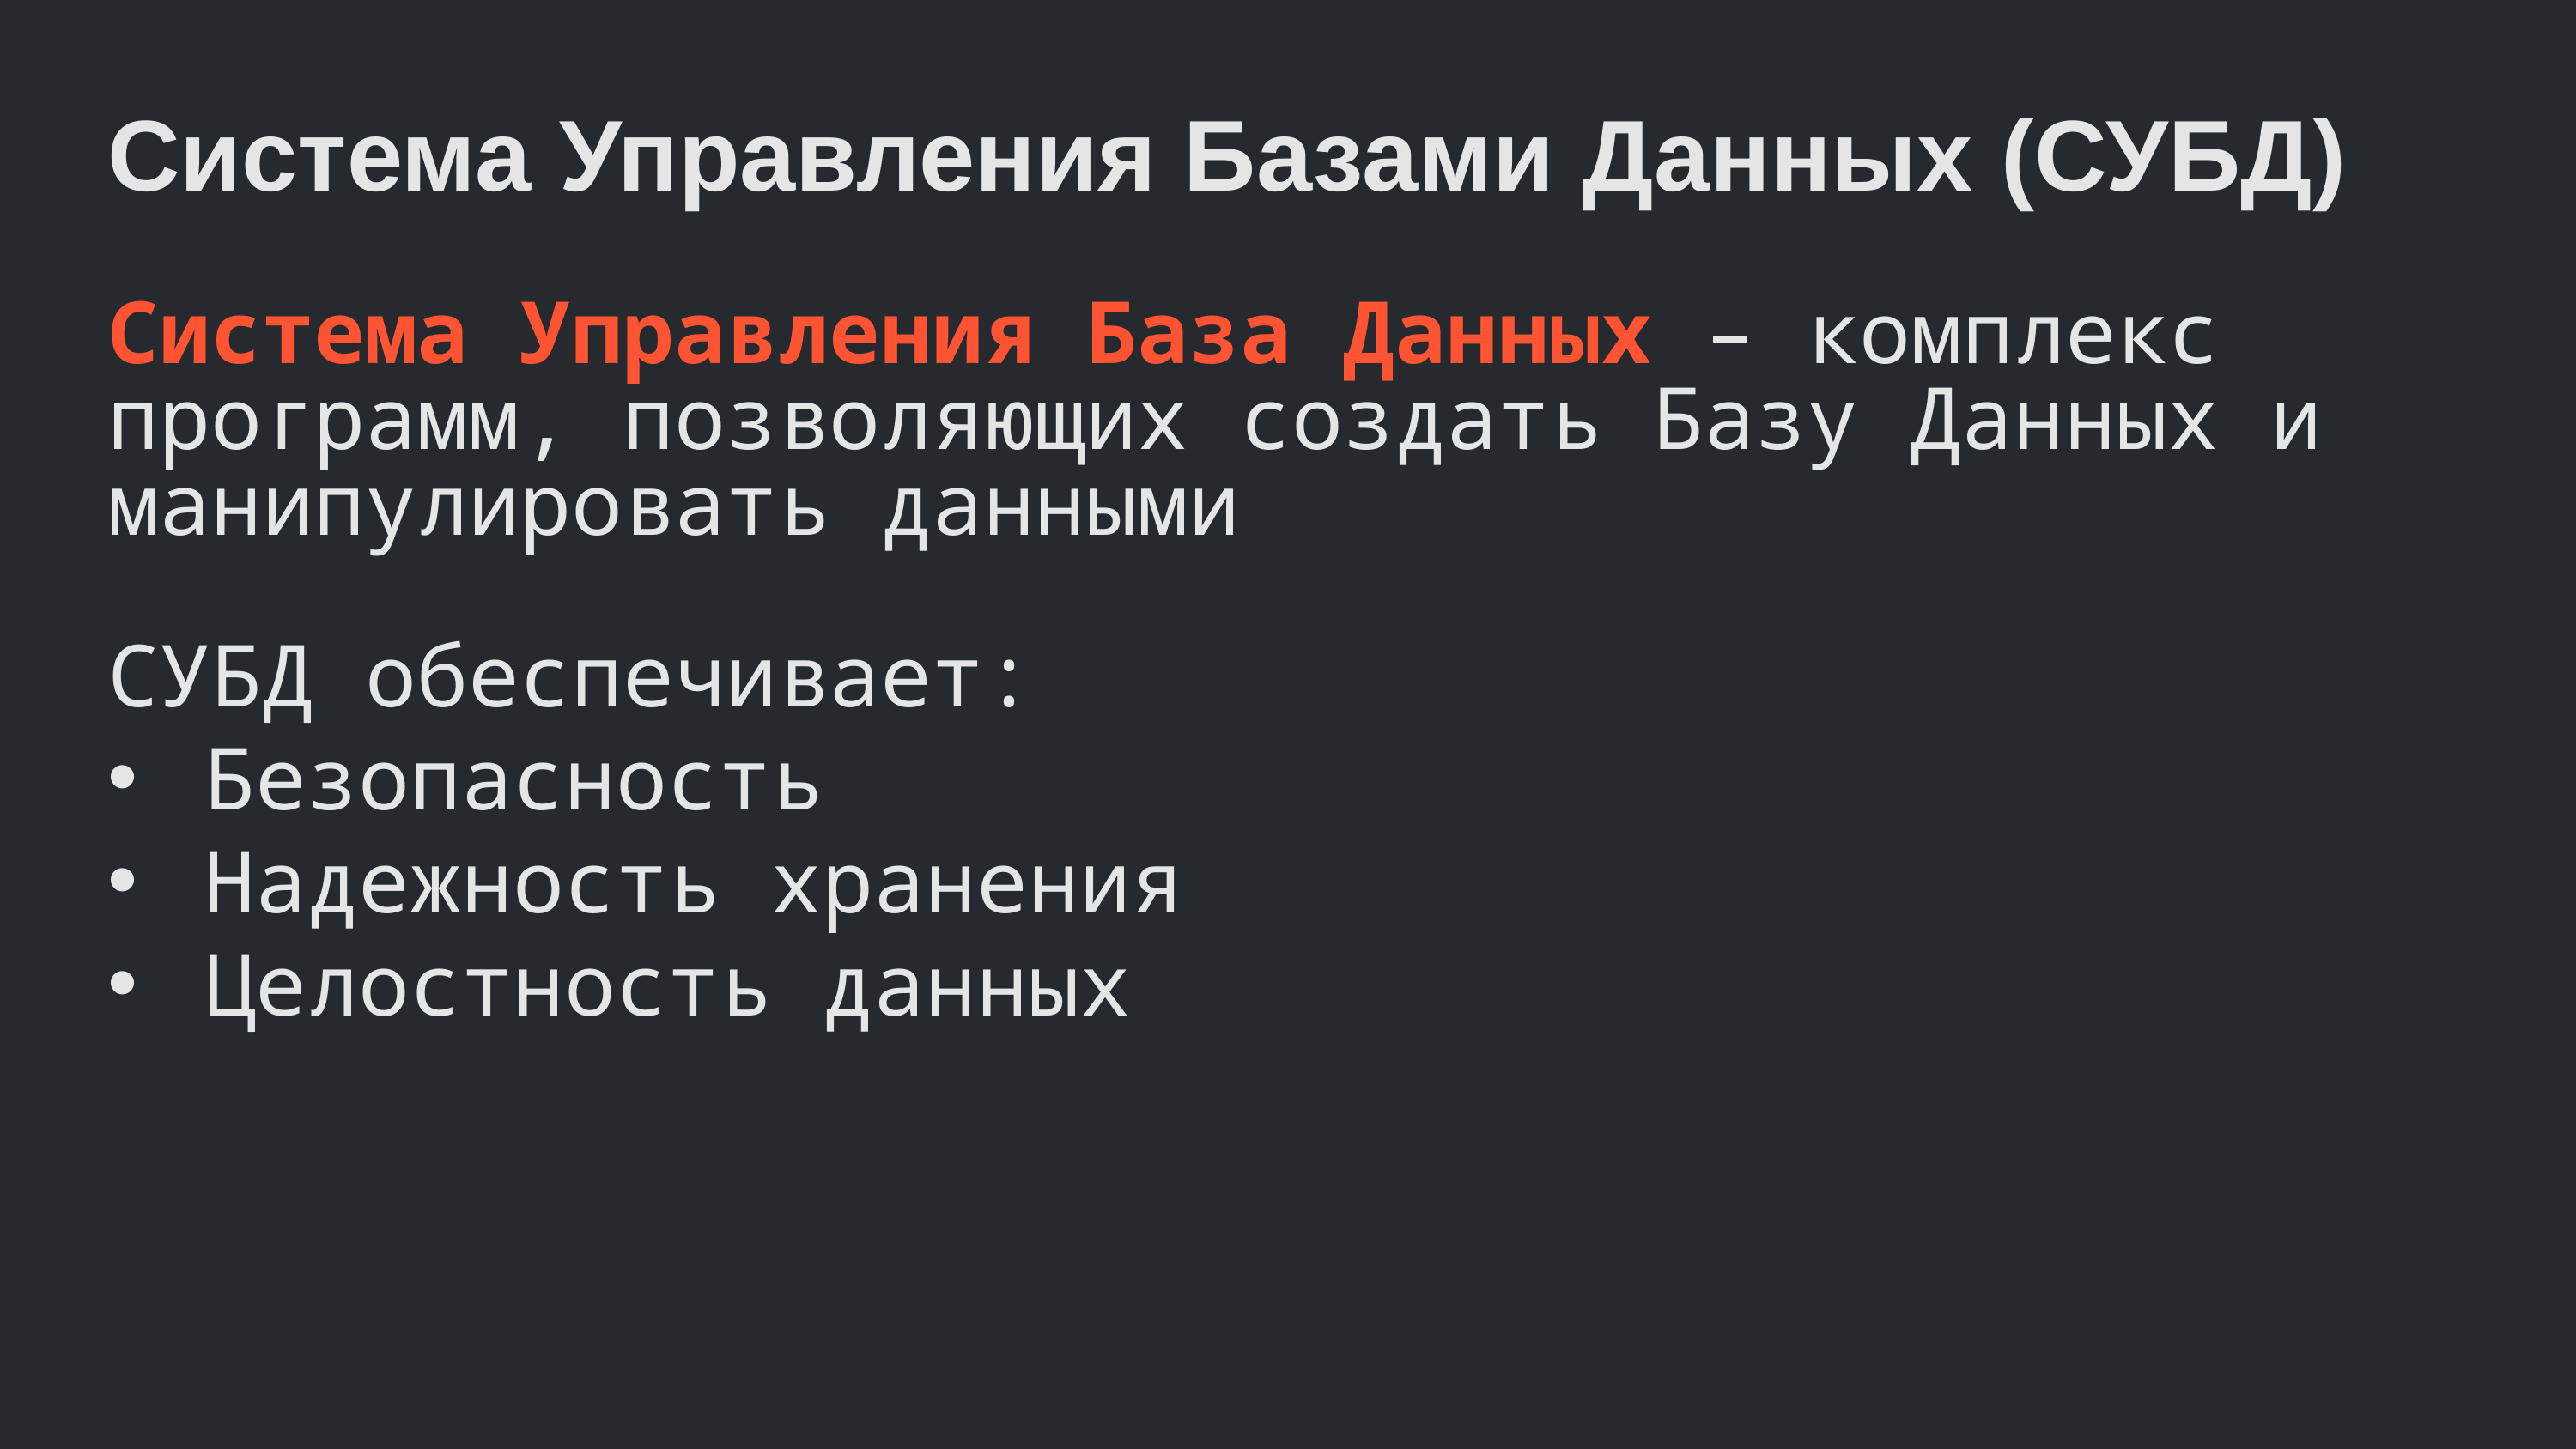

Система Управления Базами Данных (СУБД)
Система Управления База Данных – комплекс программ, позволяющих создать Базу Данных и манипулировать данными

СУБД обеспечивает:
Безопасность
Надежность хранения
Целостность данных